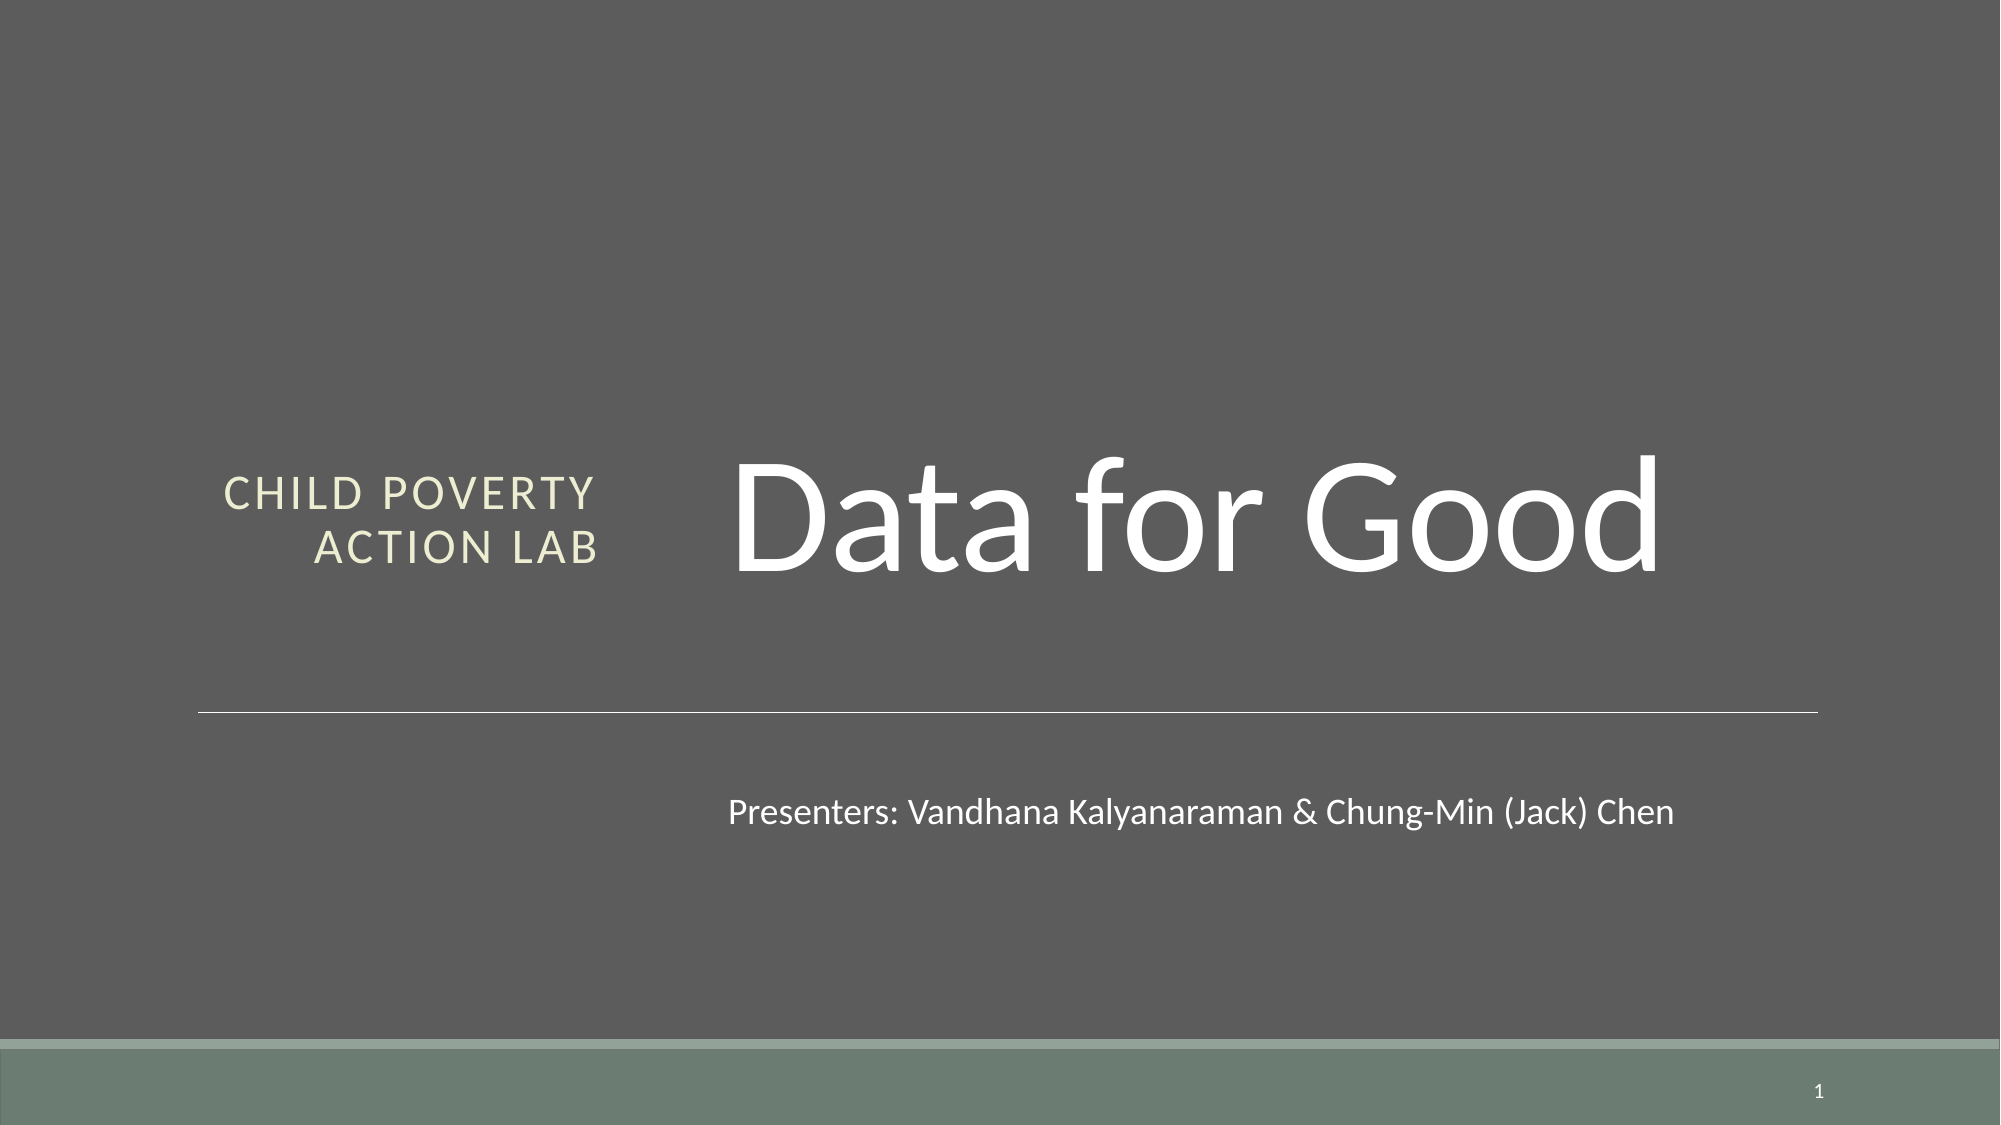

Child Poverty Action Lab
# Data for Good
Presenters: Vandhana Kalyanaraman & Chung-Min (Jack) Chen
1